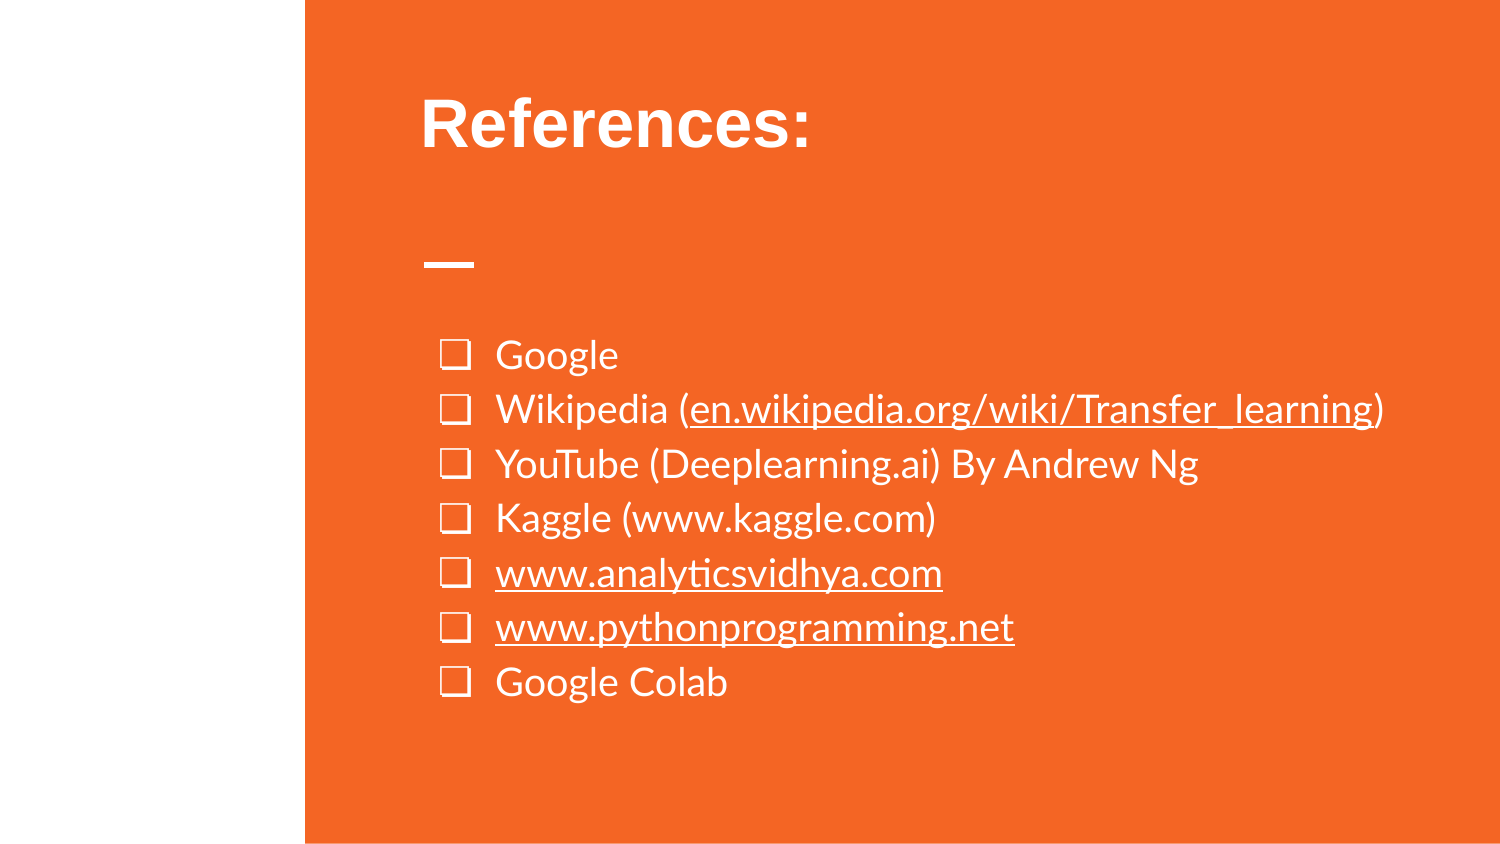

# References:

Google
Wikipedia (en.wikipedia.org/wiki/Transfer_learning)
YouTube (Deeplearning.ai) By Andrew Ng
Kaggle (www.kaggle.com)
www.analyticsvidhya.com
www.pythonprogramming.net
Google Colab